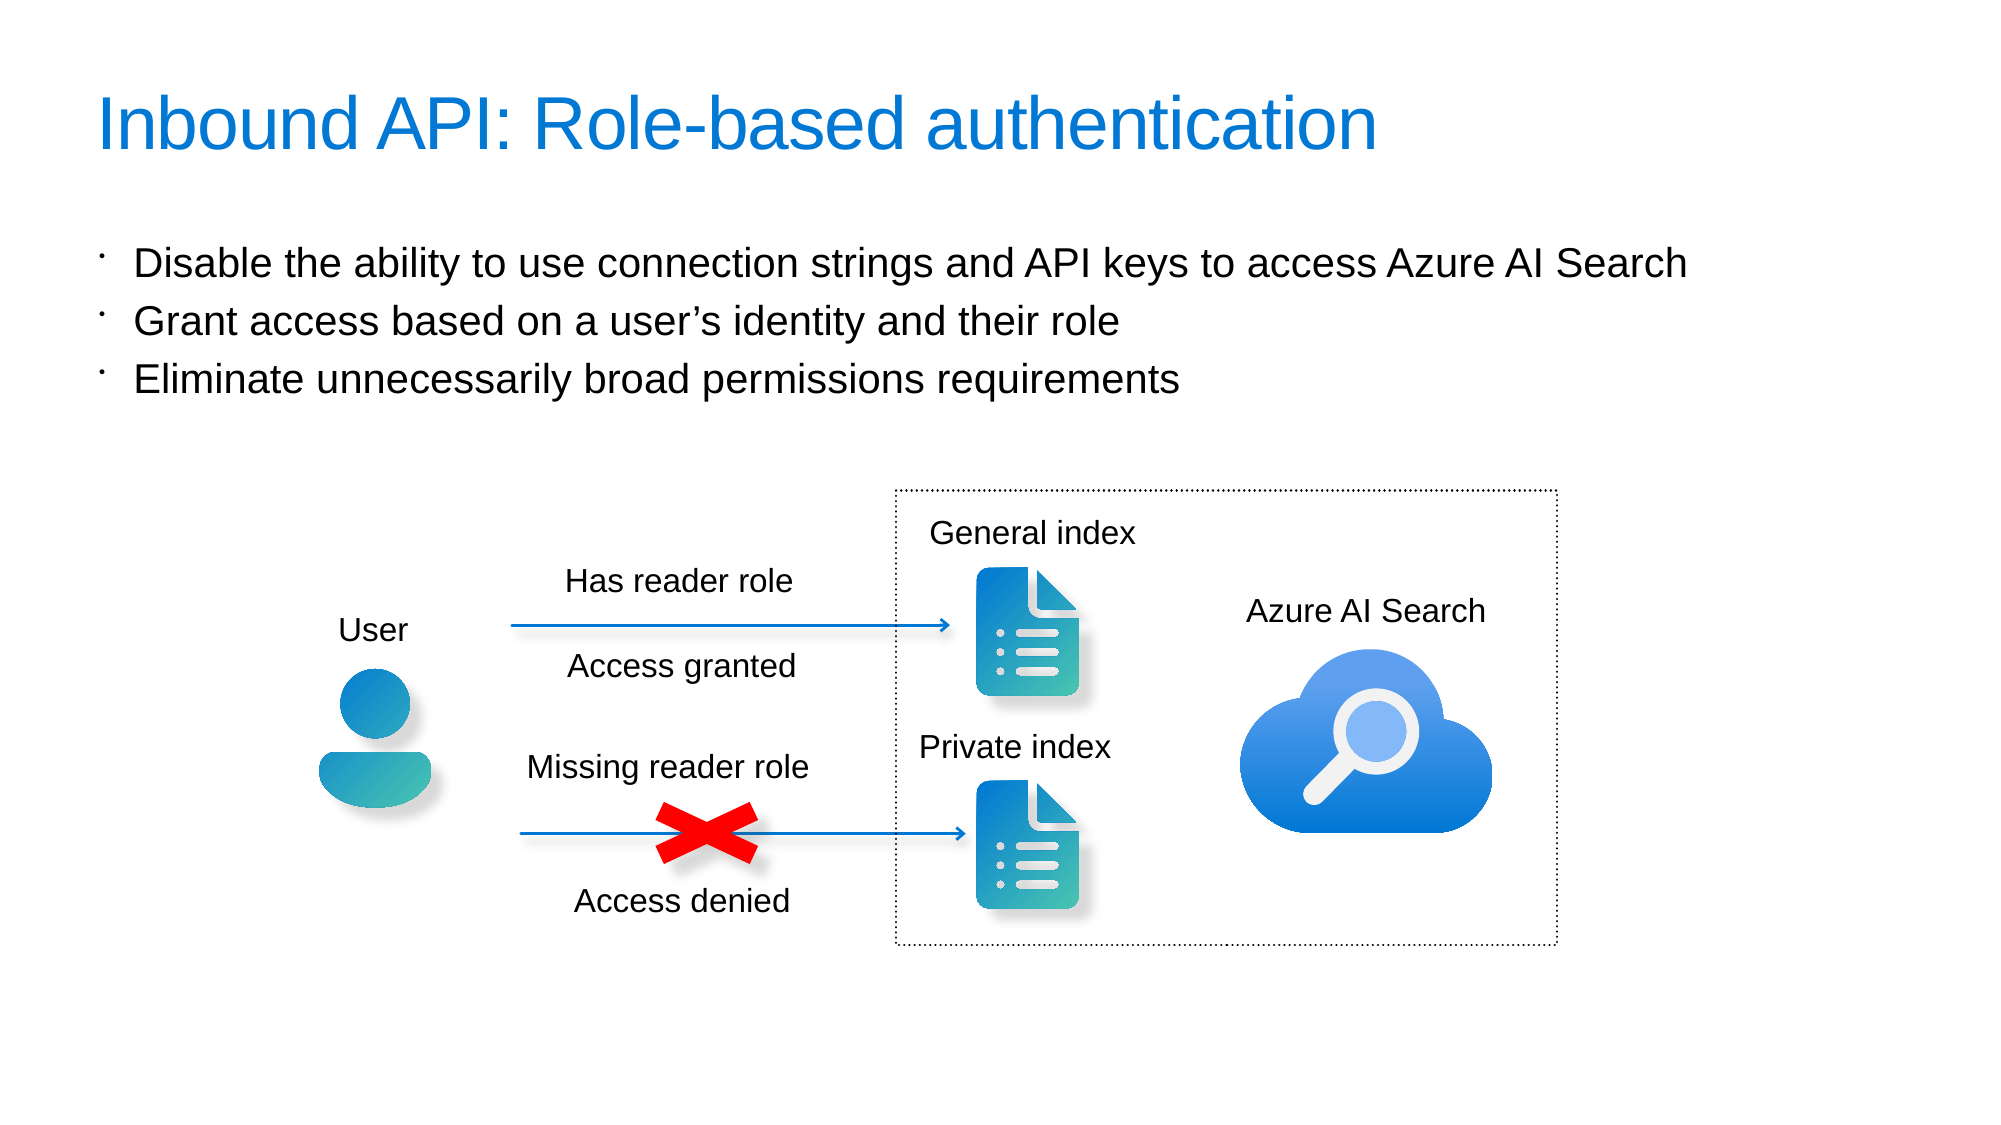

# Inbound API: Role-based authentication
Disable the ability to use connection strings and API keys to access Azure AI Search
Grant access based on a user’s identity and their role
Eliminate unnecessarily broad permissions requirements

General index
Has reader role

Azure AI Search
User
Access granted

Private index
Missing reader role

Access denied